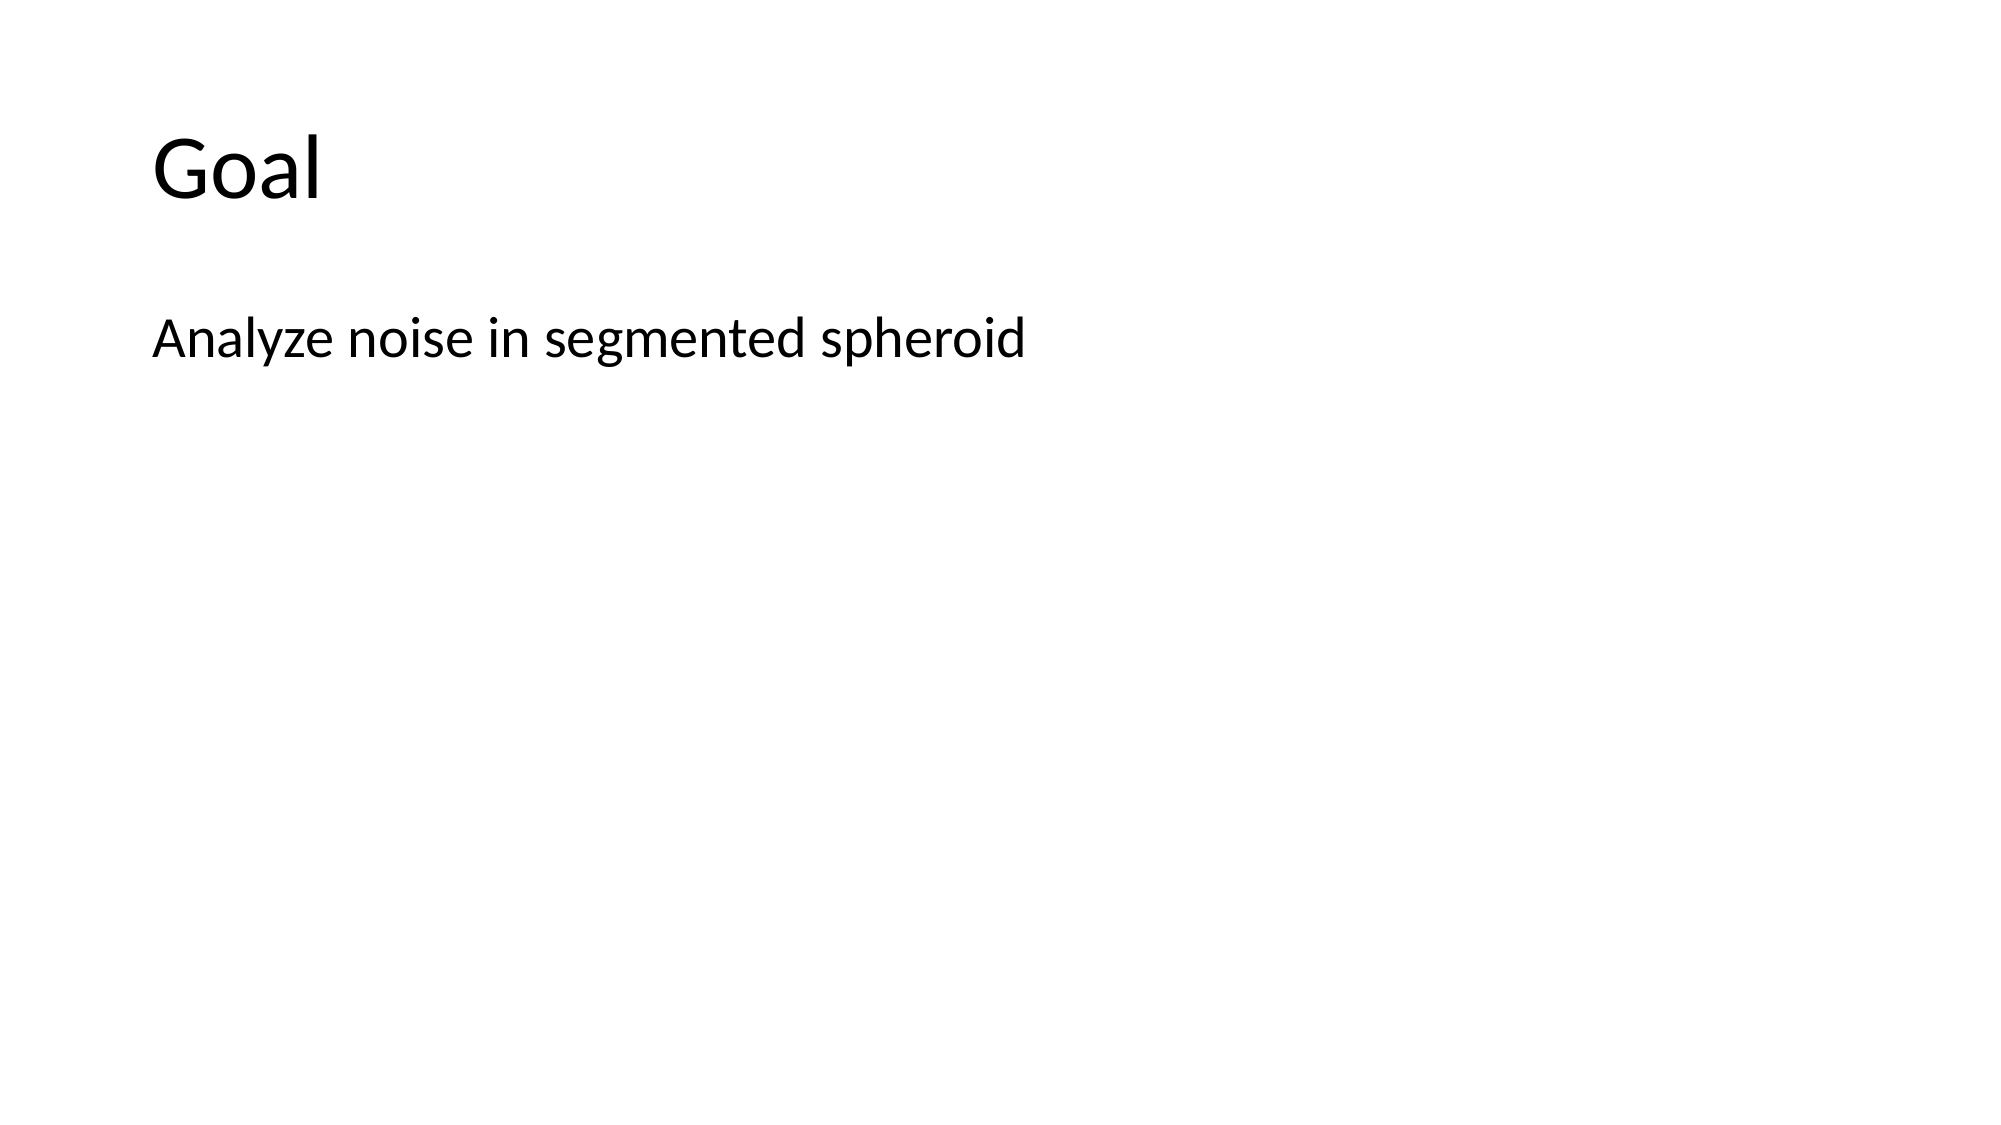

# Goal
Analyze noise in segmented spheroid